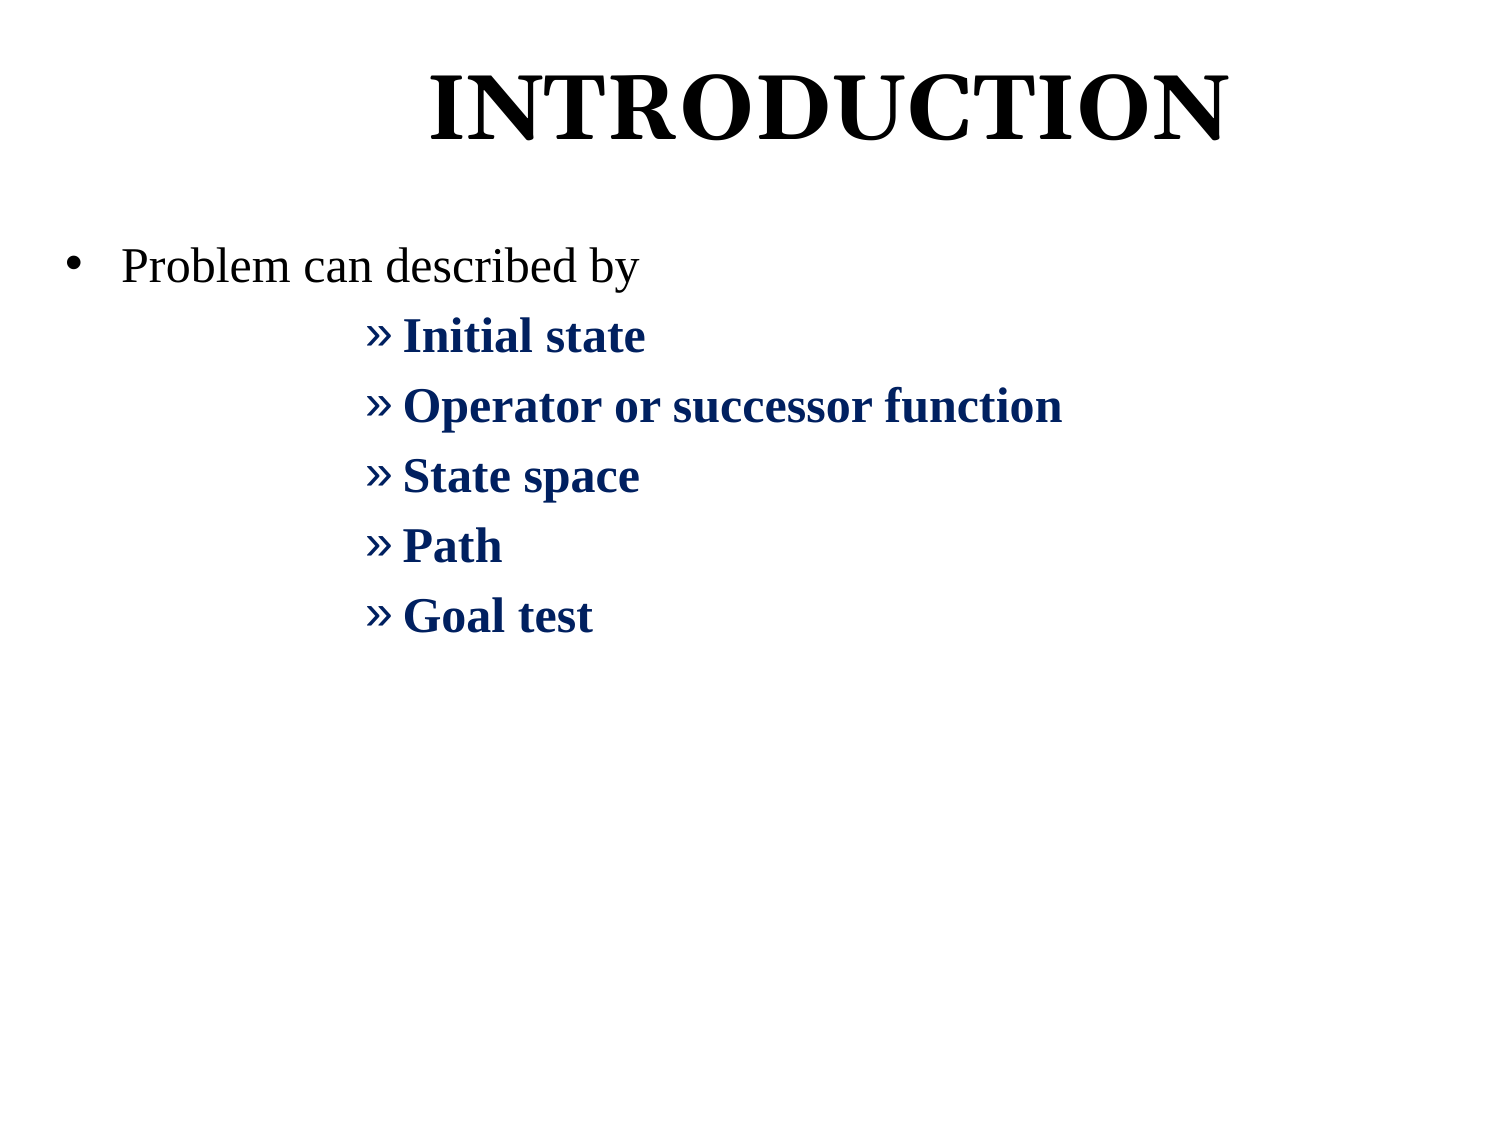

# INTRODUCTION
Problem can described by
Initial state
Operator or successor function
State space
Path
Goal test